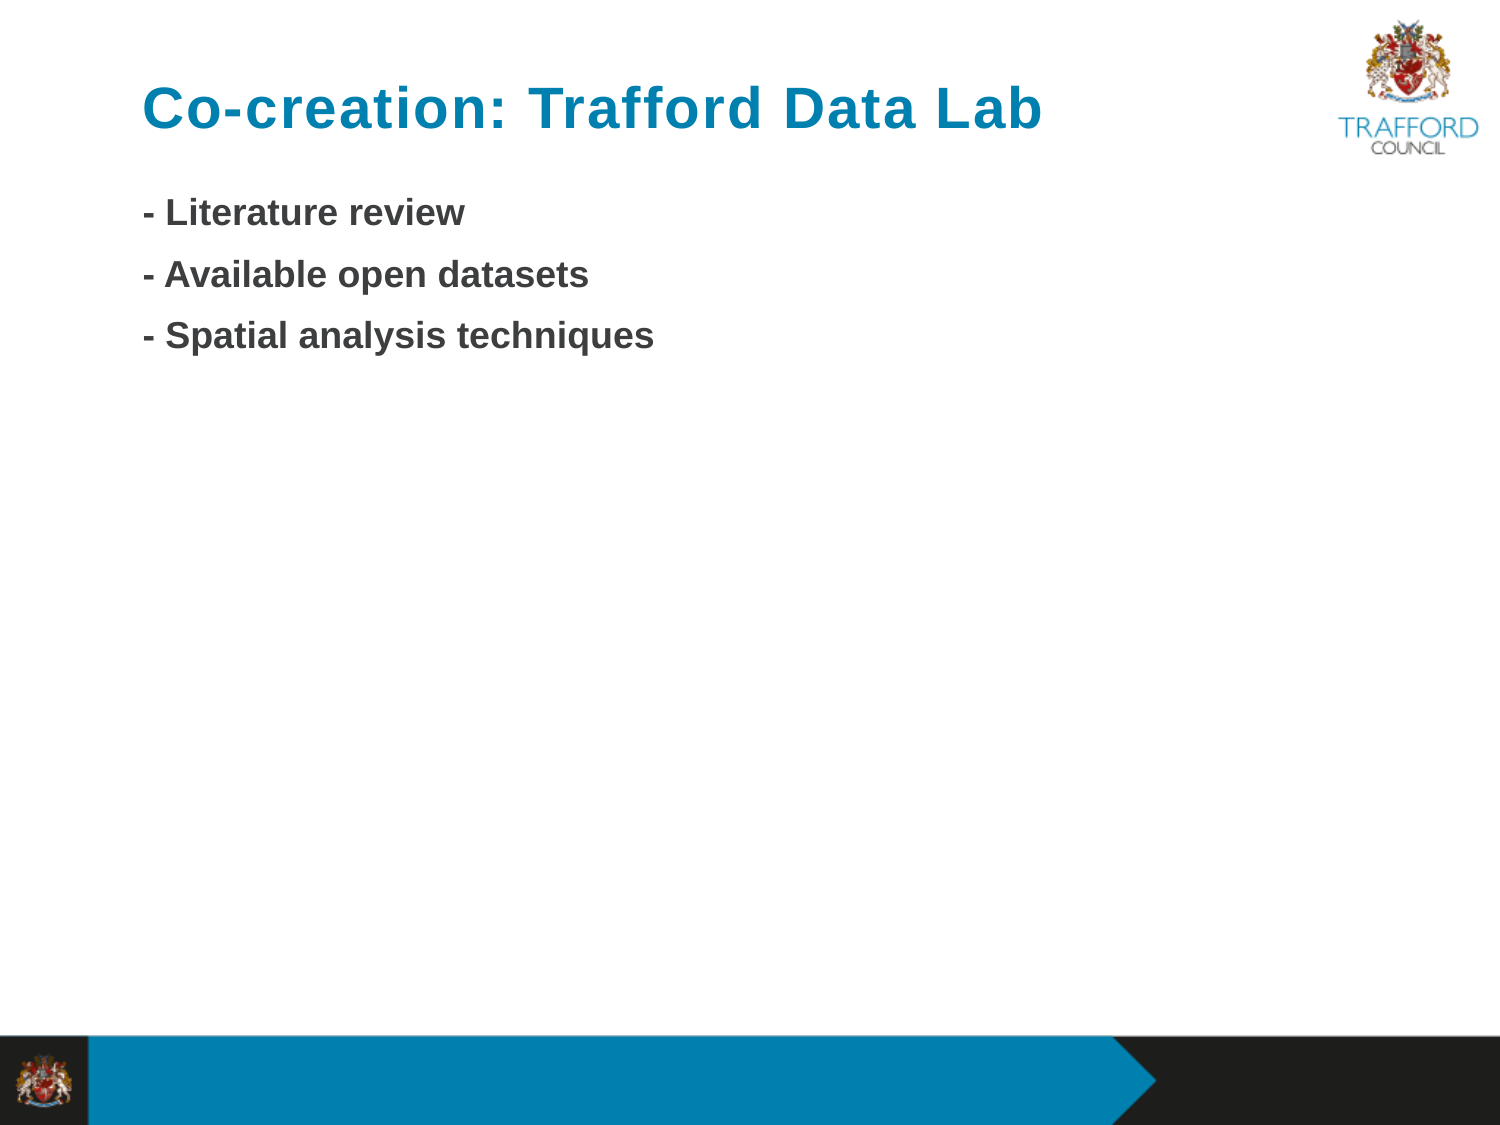

# Co-creation: Trafford Data Lab
- Literature review
- Available open datasets
- Spatial analysis techniques